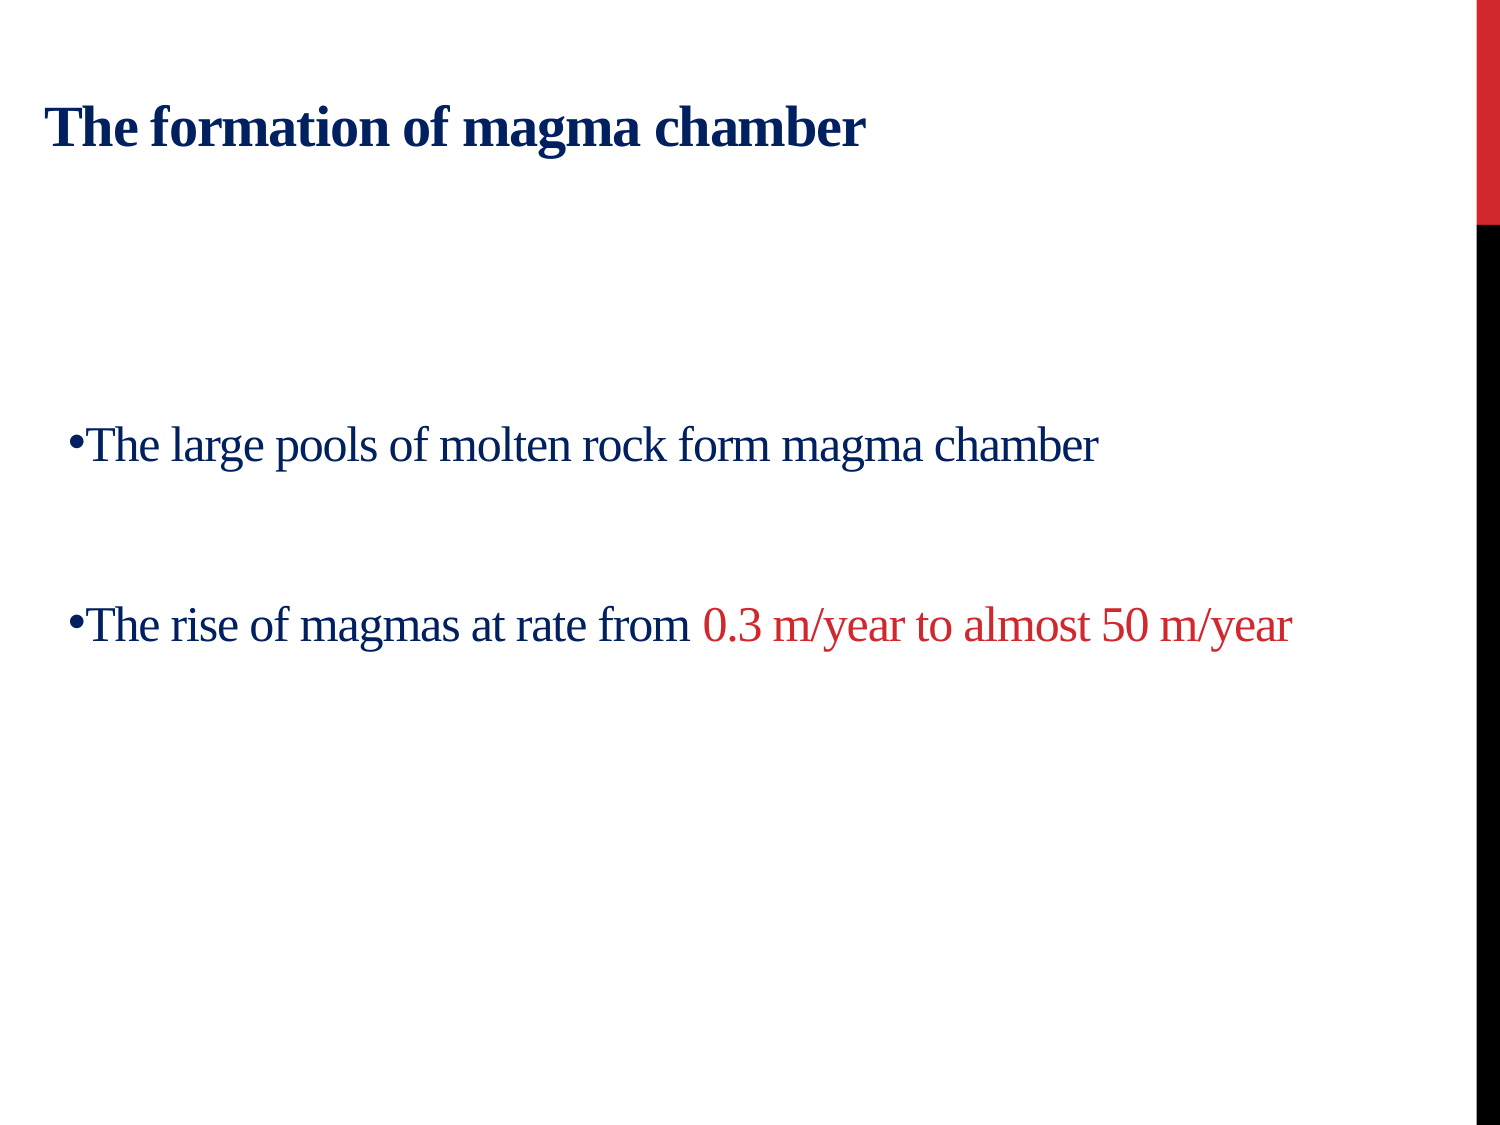

# The formation of magma chamber
The large pools of molten rock form magma chamber

The rise of magmas at rate from 0.3 m/year to almost 50 m/year